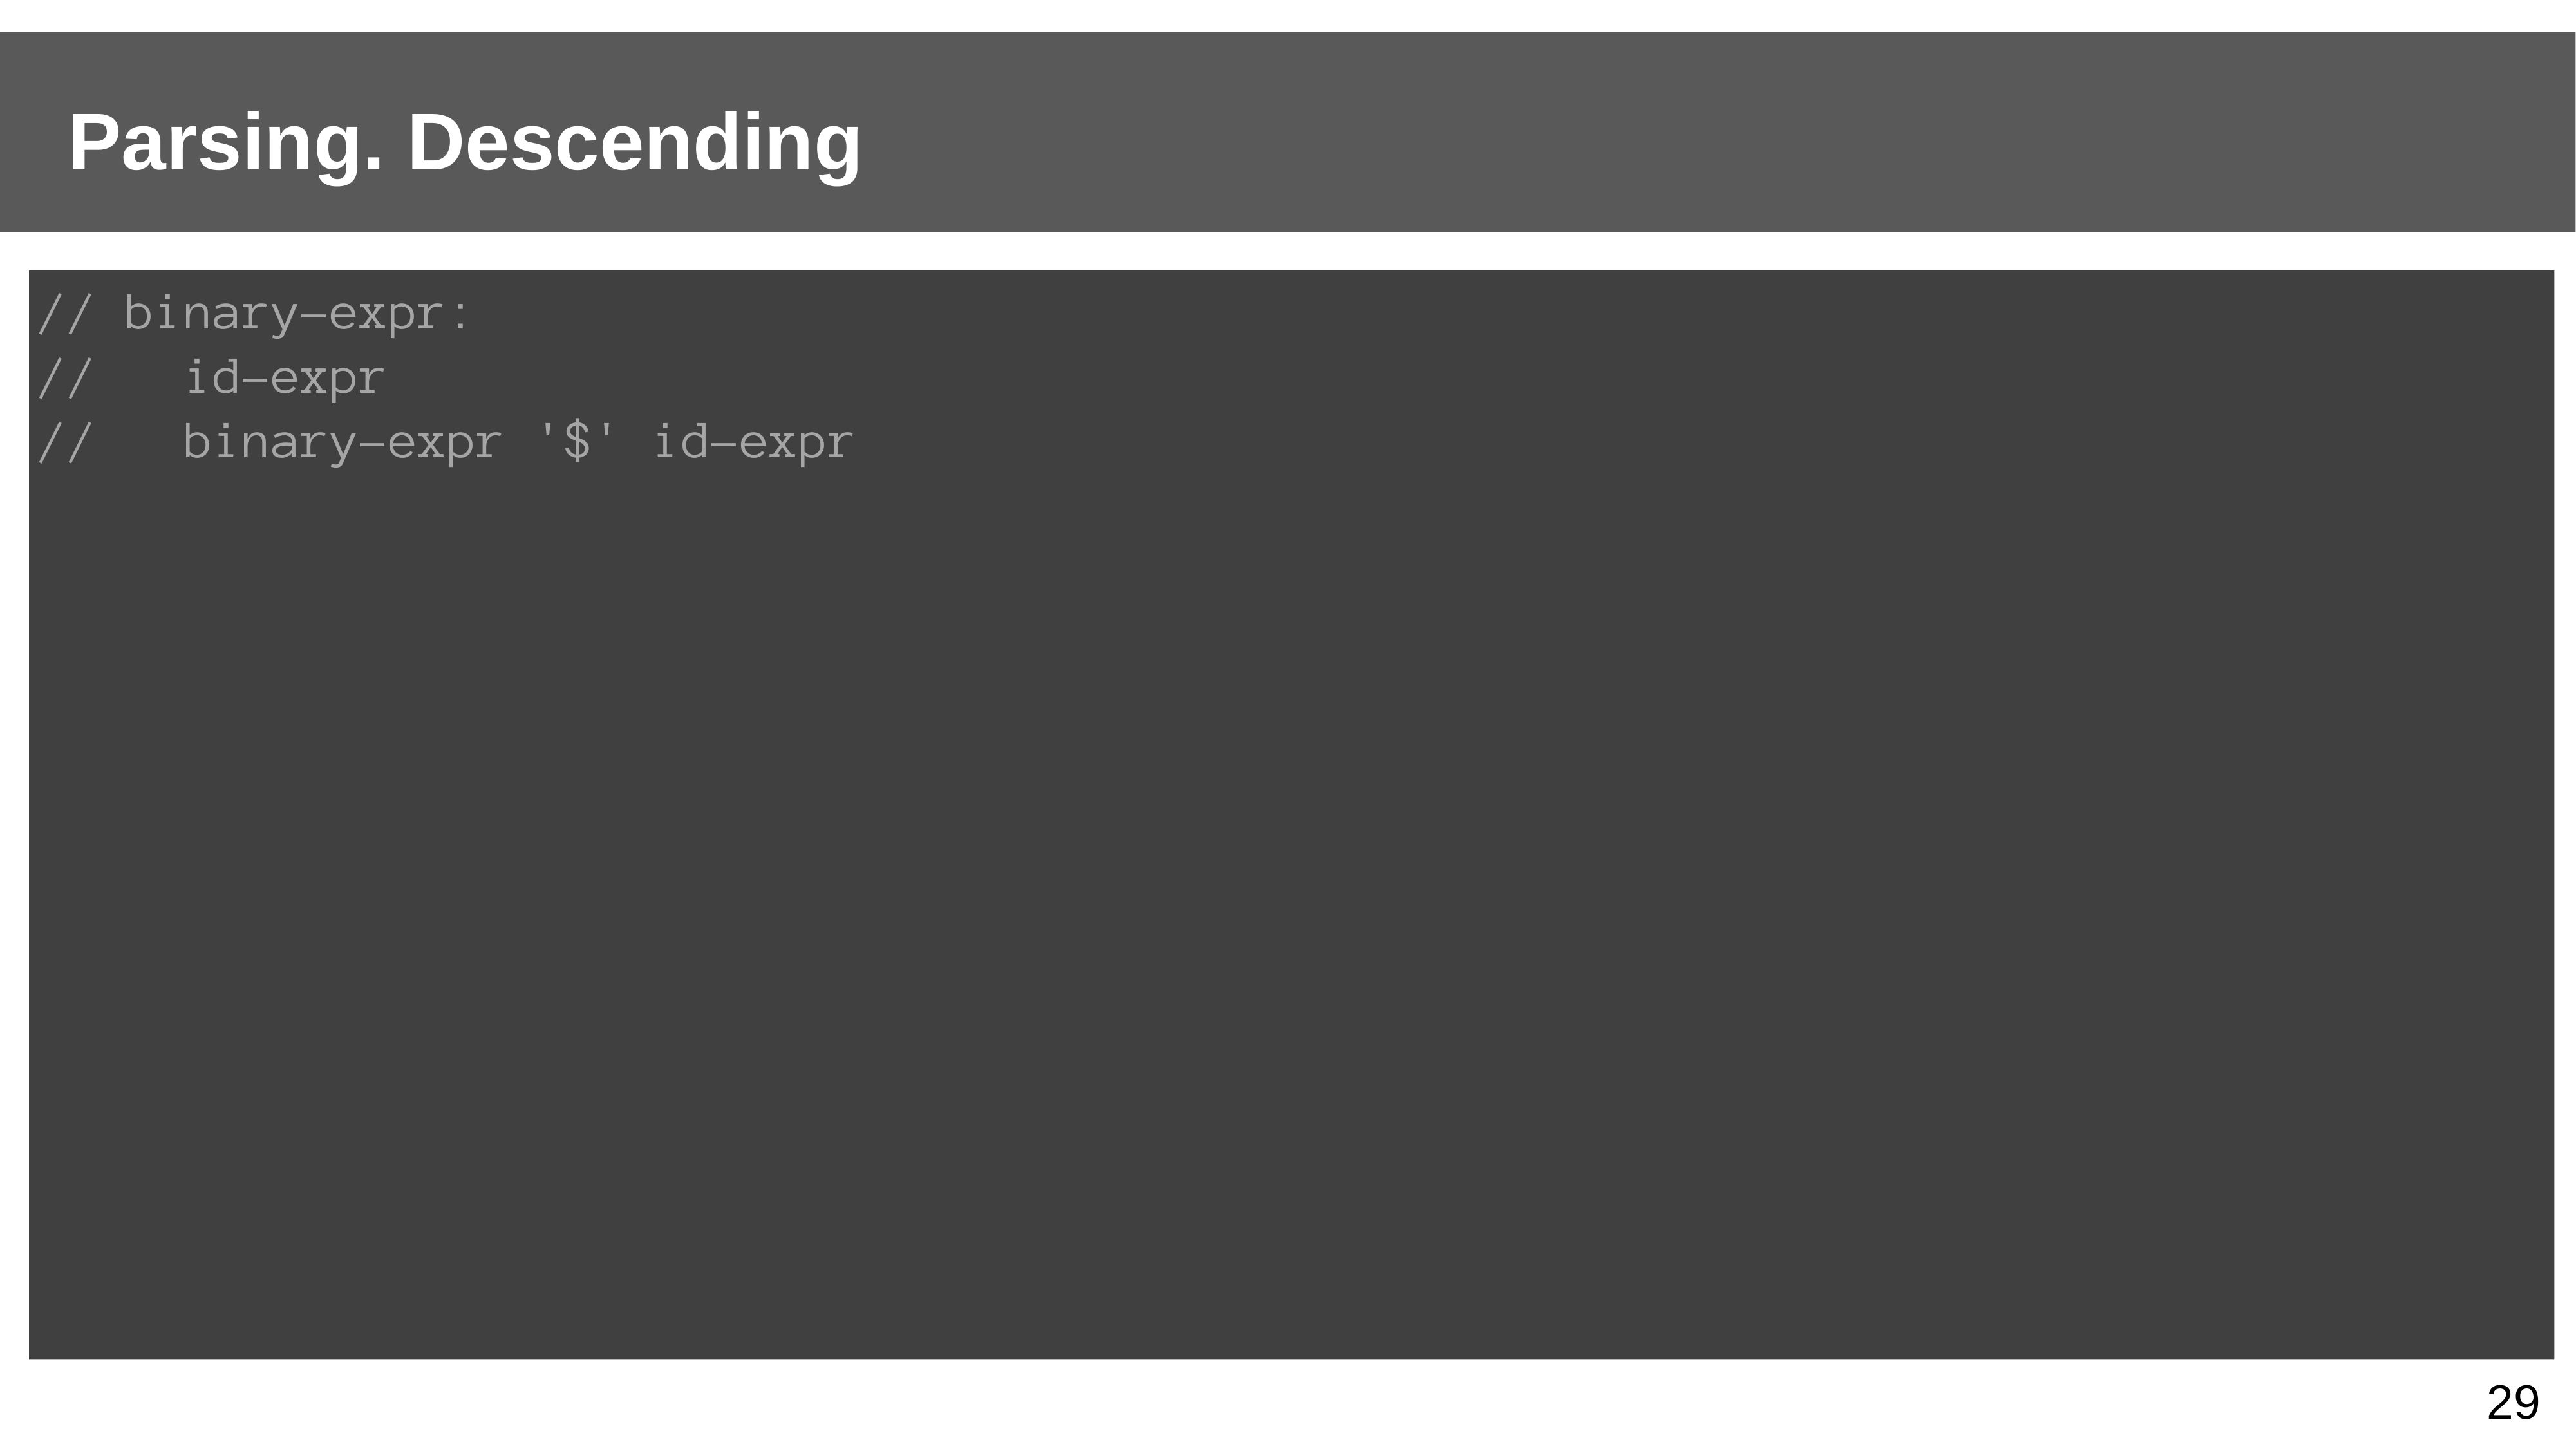

# Parsing. Descending
// binary-expr:
//   id-expr
//   binary-expr '$' id-expr